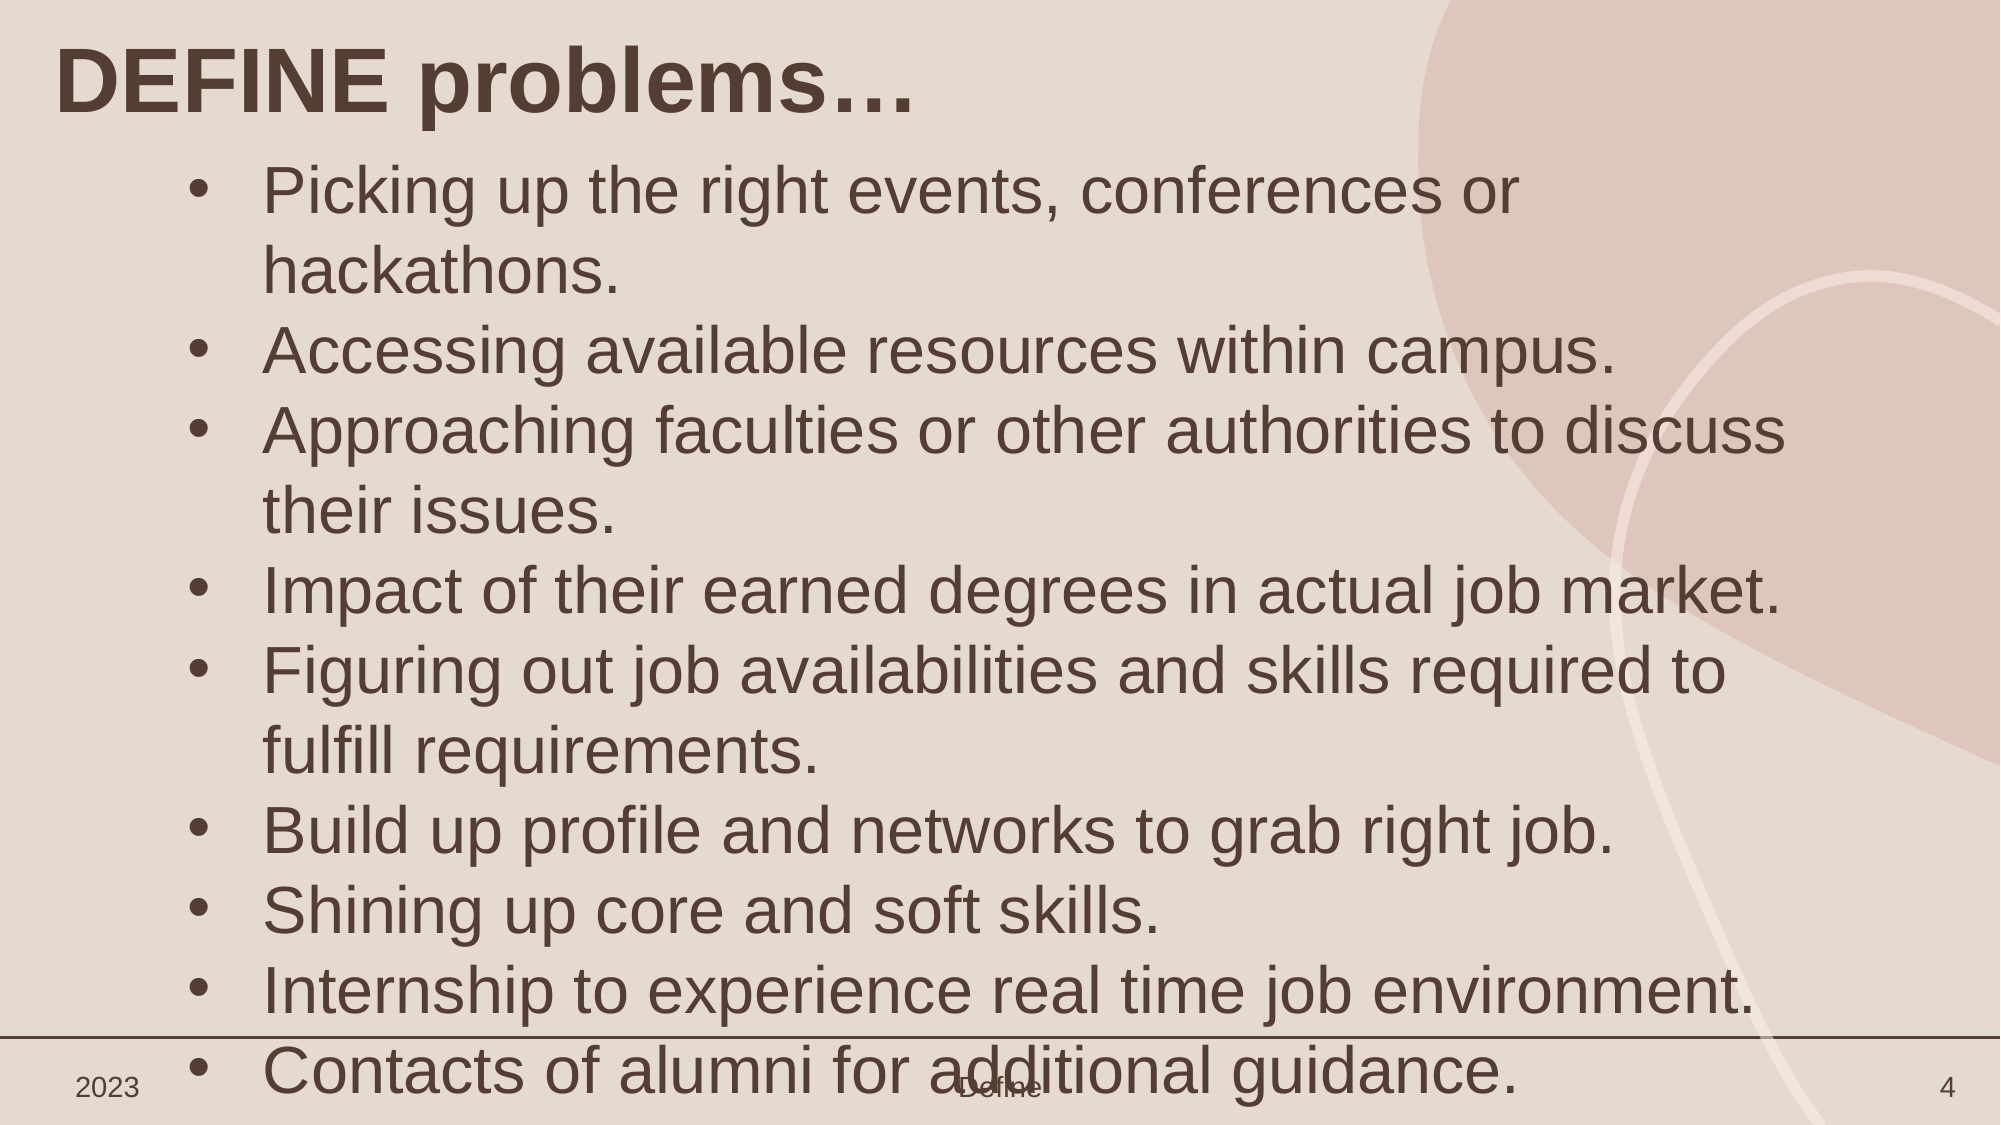

DEFINE problems…
Picking up the right events, conferences or hackathons.
Accessing available resources within campus.
Approaching faculties or other authorities to discuss their issues.
Impact of their earned degrees in actual job market.
Figuring out job availabilities and skills required to fulfill requirements.
Build up profile and networks to grab right job.
Shining up core and soft skills.
Internship to experience real time job environment.
Contacts of alumni for additional guidance.
2023
Define
4